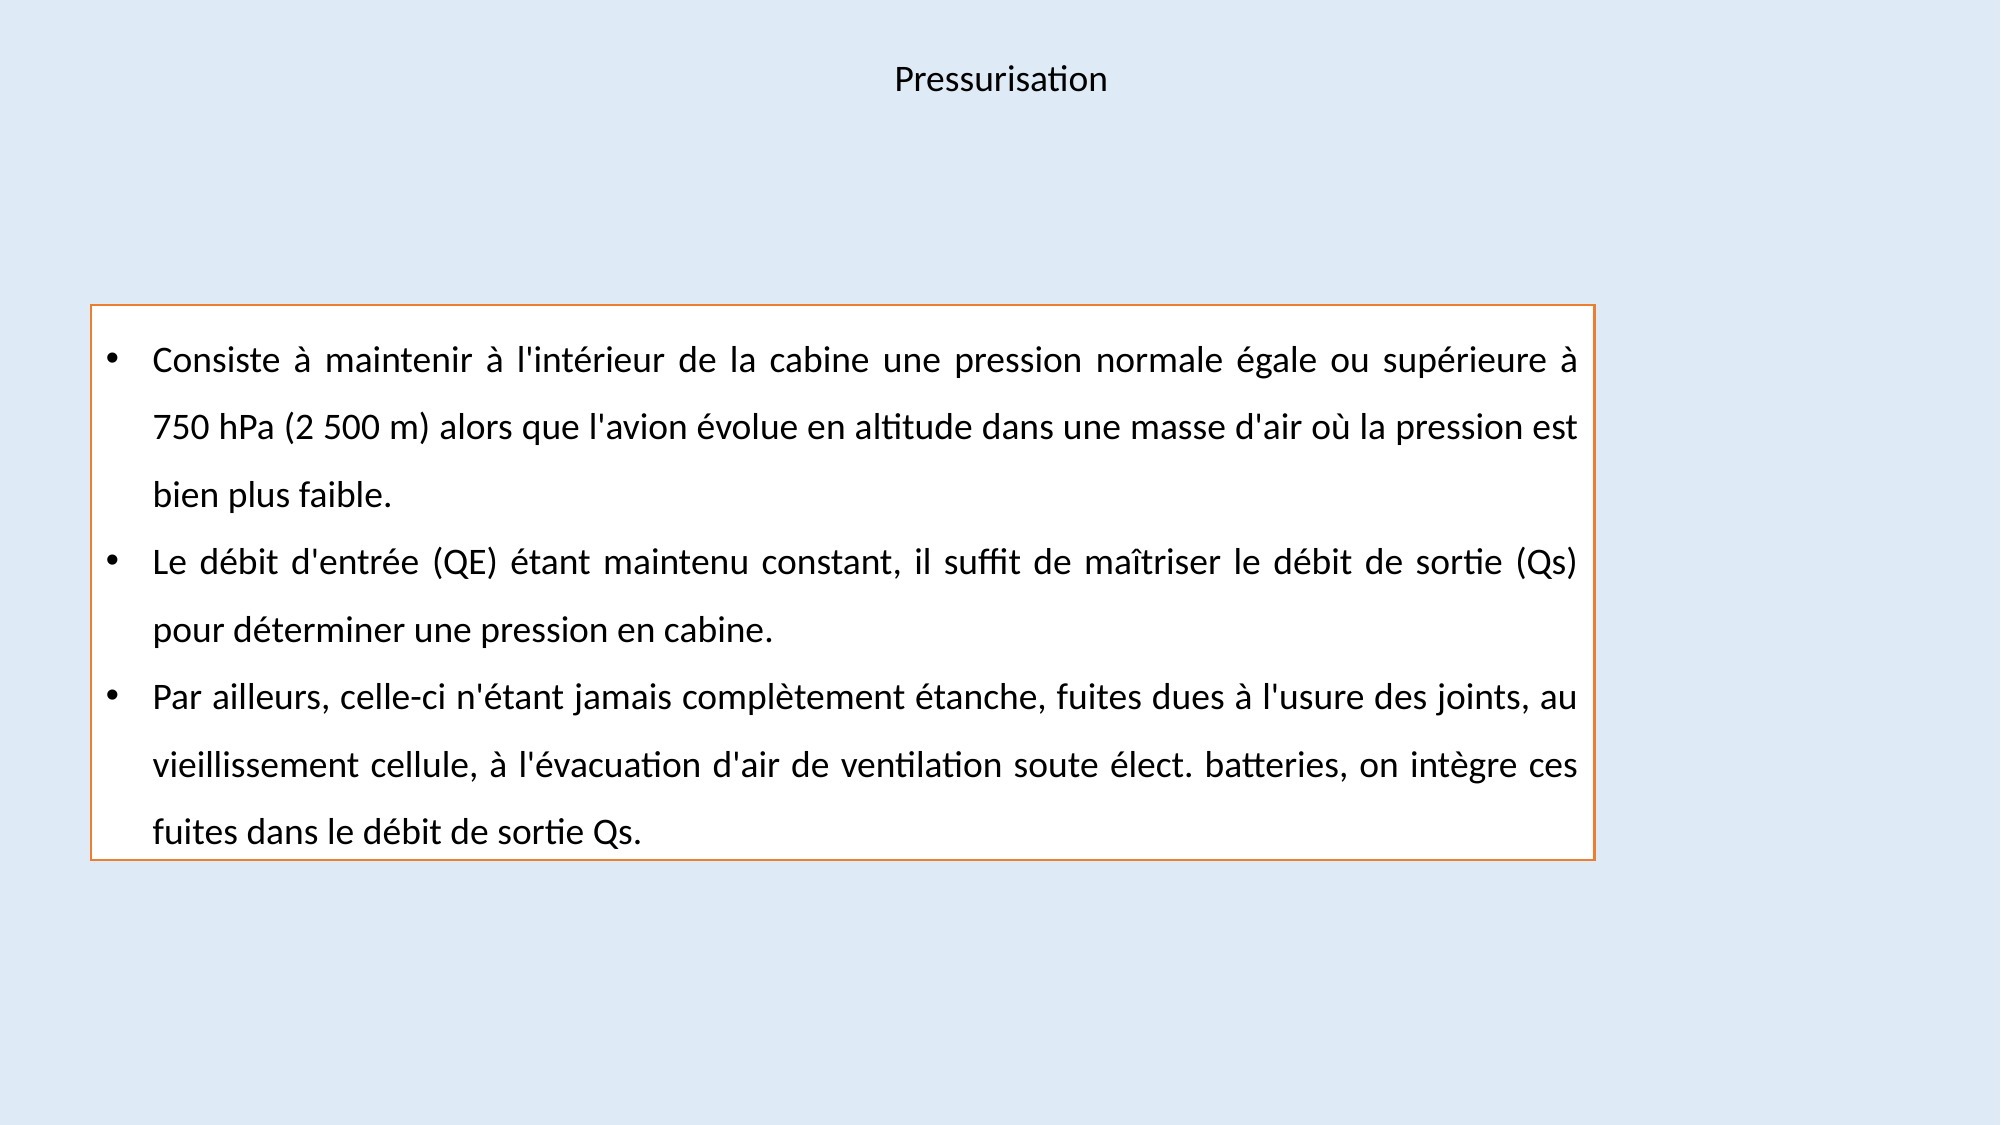

Pressurisation
Consiste à maintenir à l'intérieur de la cabine une pression normale égale ou supérieure à 750 hPa (2 500 m) alors que l'avion évolue en altitude dans une masse d'air où la pression est bien plus faible.
Le débit d'entrée (QE) étant maintenu constant, il suffit de maîtriser le débit de sortie (Qs) pour déterminer une pression en cabine.
Par ailleurs, celle-ci n'étant jamais complètement étanche, fuites dues à l'usure des joints, au vieillissement cellule, à l'évacuation d'air de ventilation soute élect. batteries, on intègre ces fuites dans le débit de sortie Qs.